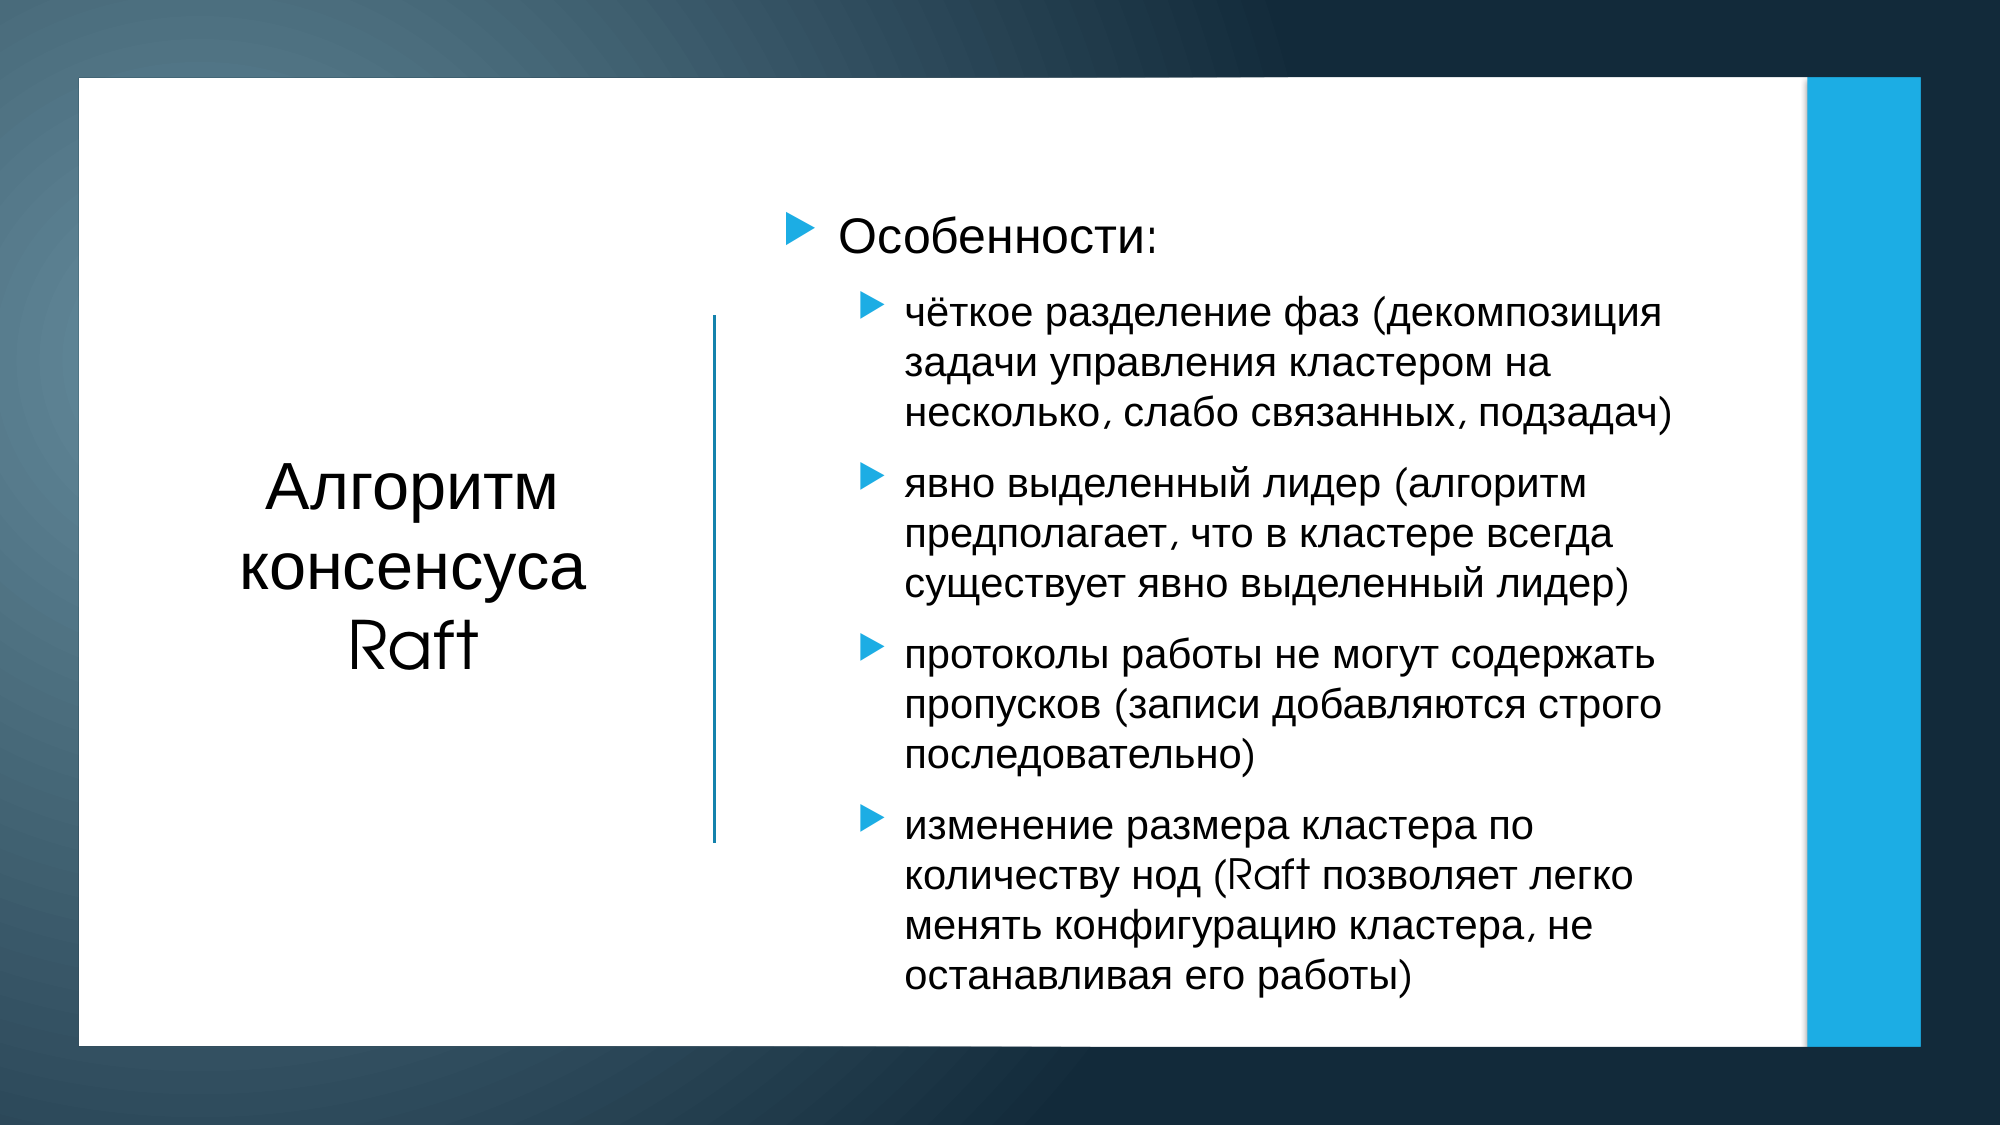

Особенности:
чёткое разделение фаз (декомпозиция задачи управления кластером на несколько, слабо связанных, подзадач)
явно выделенный лидер (алгоритм предполагает, что в кластере всегда существует явно выделенный лидер)
протоколы работы не могут содержать пропусков (записи добавляются строго последовательно)
изменение размера кластера по количеству нод (Raft позволяет легко менять конфигурацию кластера, не останавливая его работы)
# Алгоритм консенсуса Raft